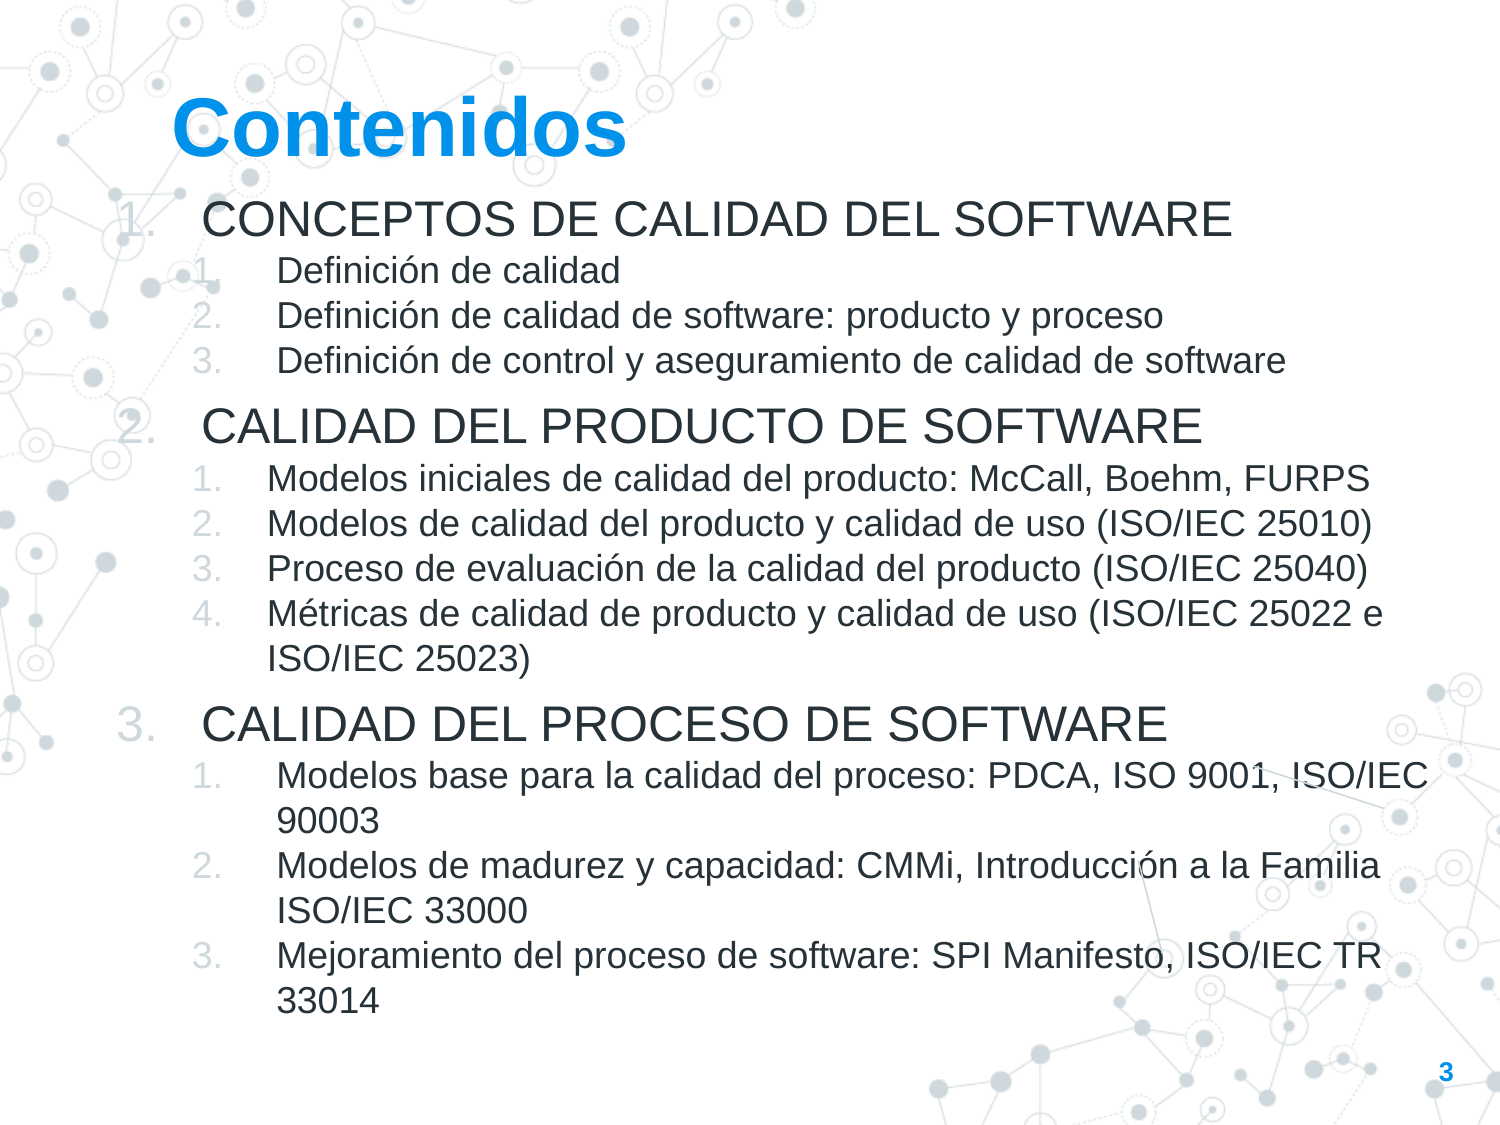

Contenidos
CONCEPTOS DE CALIDAD DEL SOFTWARE
Definición de calidad
Definición de calidad de software: producto y proceso
Definición de control y aseguramiento de calidad de software
CALIDAD DEL PRODUCTO DE SOFTWARE
Modelos iniciales de calidad del producto: McCall, Boehm, FURPS
Modelos de calidad del producto y calidad de uso (ISO/IEC 25010)
Proceso de evaluación de la calidad del producto (ISO/IEC 25040)
Métricas de calidad de producto y calidad de uso (ISO/IEC 25022 e ISO/IEC 25023)
CALIDAD DEL PROCESO DE SOFTWARE
Modelos base para la calidad del proceso: PDCA, ISO 9001, ISO/IEC 90003
Modelos de madurez y capacidad: CMMi, Introducción a la Familia ISO/IEC 33000
Mejoramiento del proceso de software: SPI Manifesto, ISO/IEC TR 33014

3